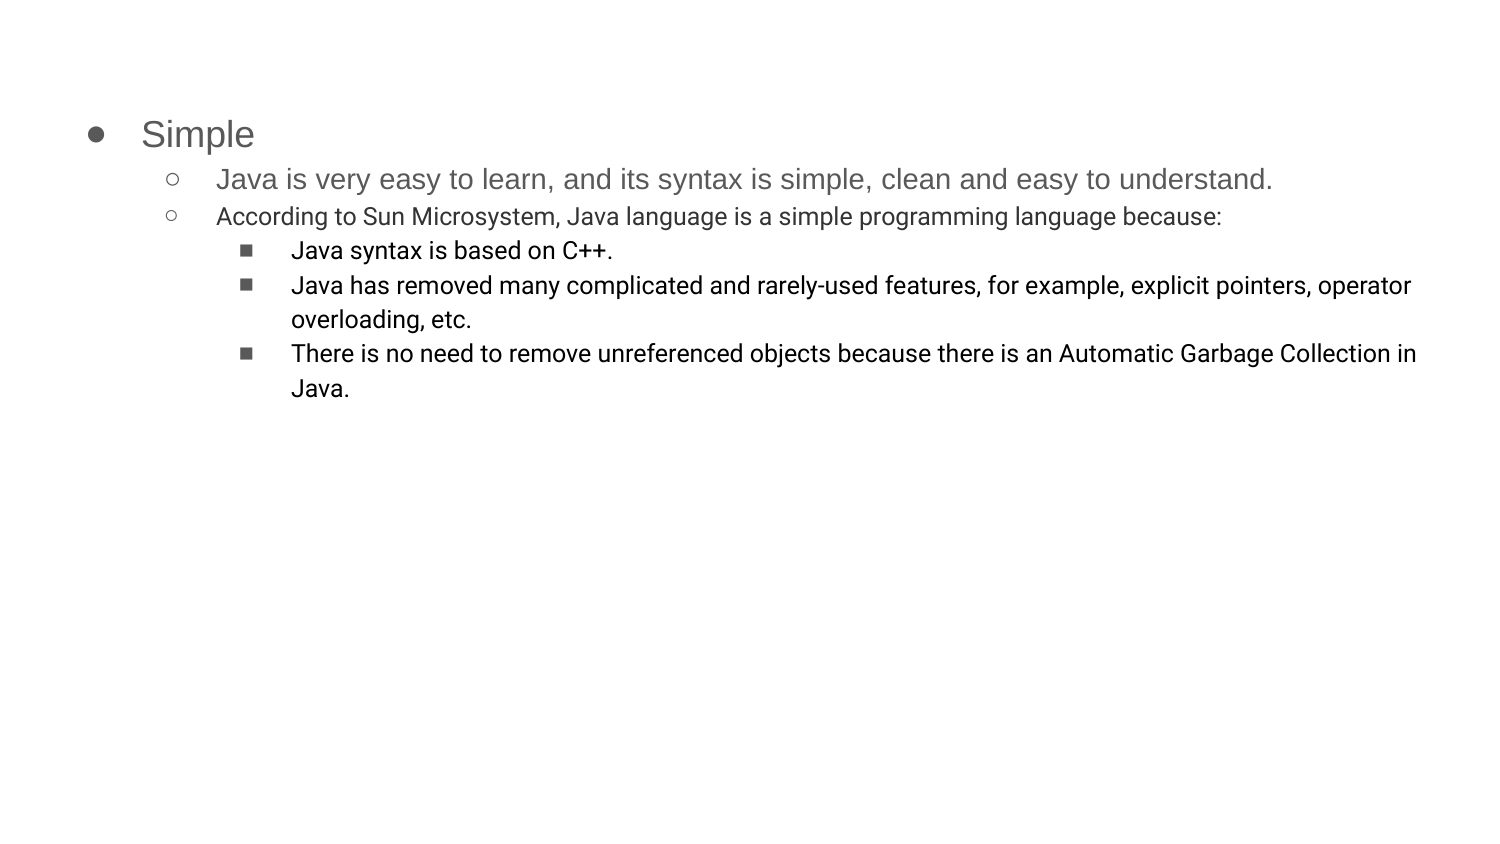

Simple
Java is very easy to learn, and its syntax is simple, clean and easy to understand.
According to Sun Microsystem, Java language is a simple programming language because:
Java syntax is based on C++.
Java has removed many complicated and rarely-used features, for example, explicit pointers, operator overloading, etc.
There is no need to remove unreferenced objects because there is an Automatic Garbage Collection in Java.